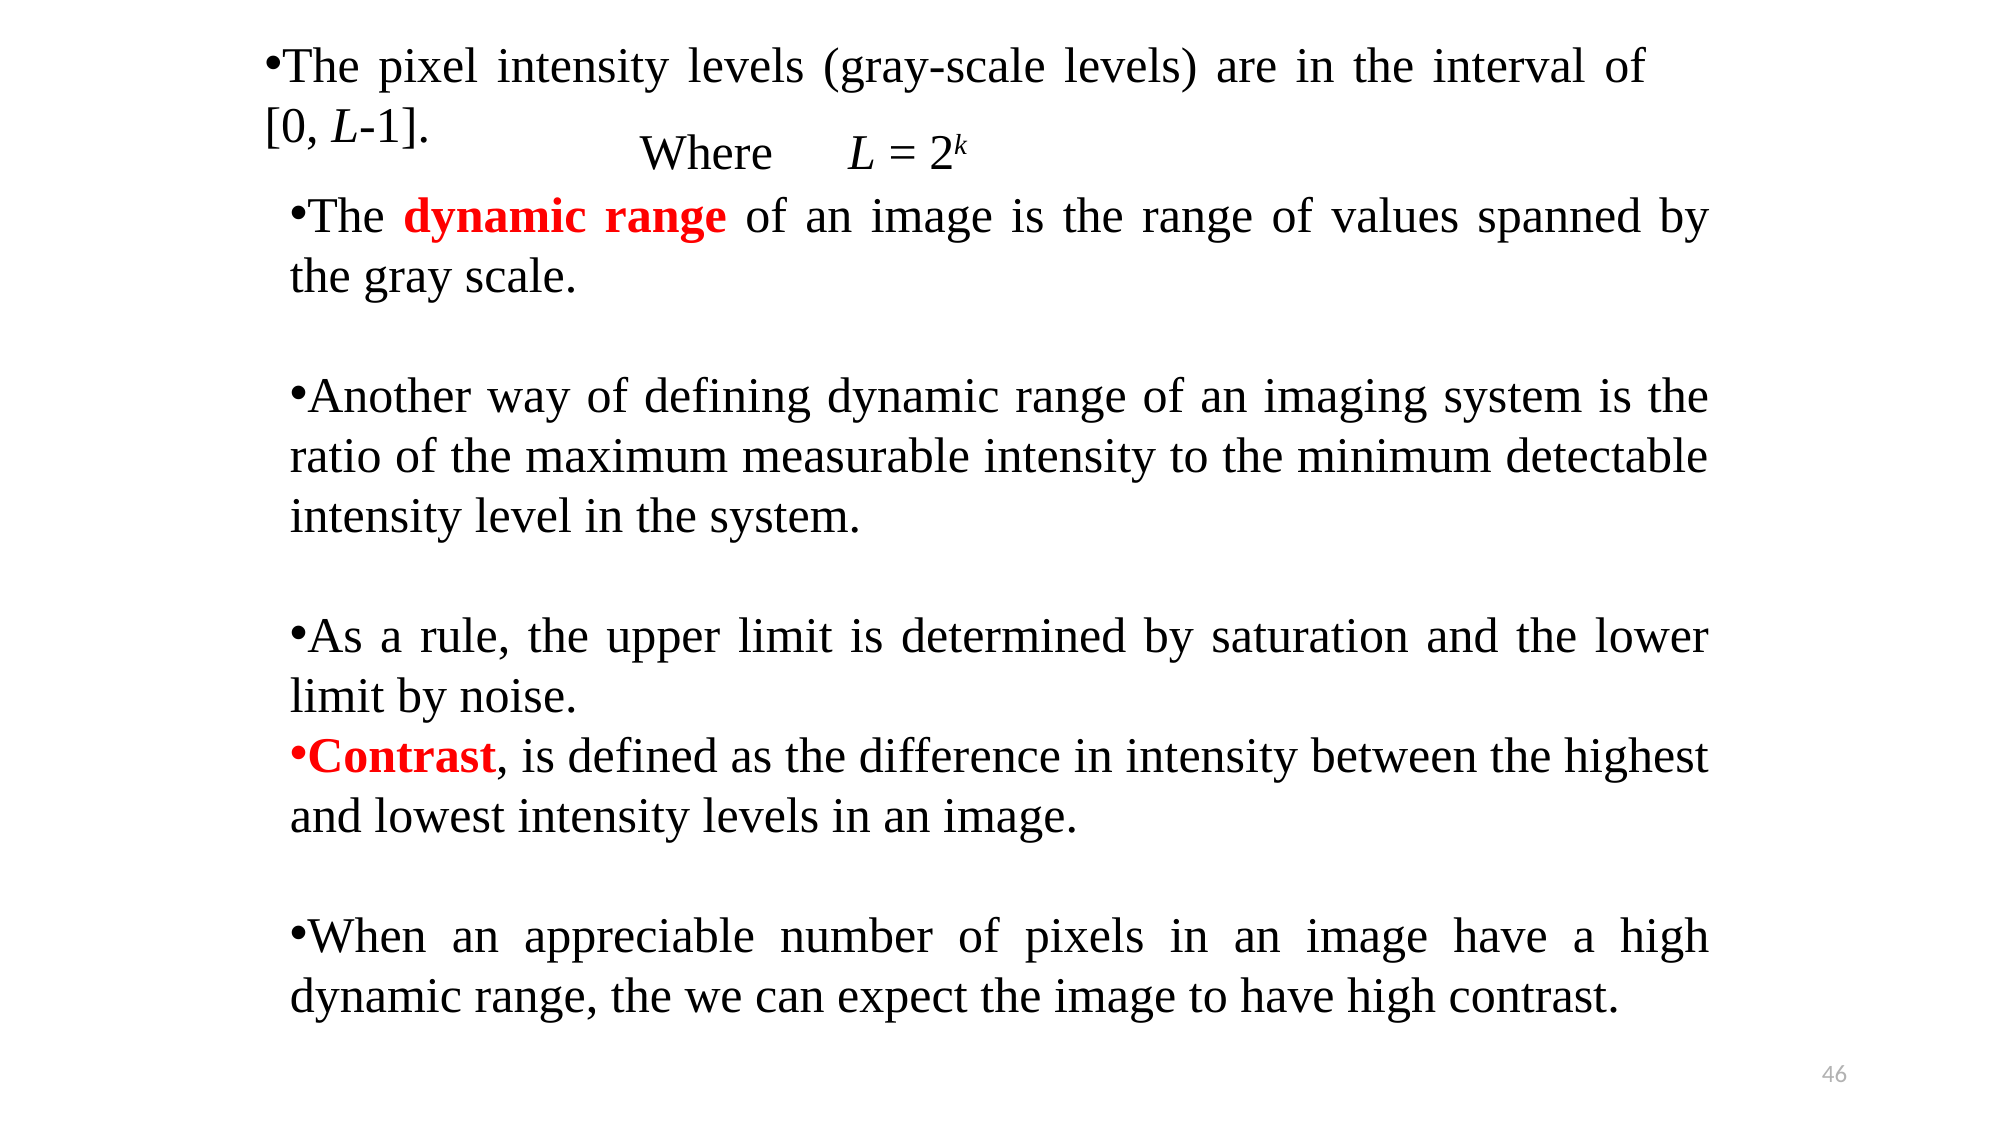

The pixel intensity levels (gray-scale levels) are in the interval of [0, L-1].
Where      L = 2k
The dynamic range of an image is the range of values spanned by the gray scale.

Another way of defining dynamic range of an imaging system is the ratio of the maximum measurable intensity to the minimum detectable intensity level in the system.

As a rule, the upper limit is determined by saturation and the lower limit by noise.
Contrast, is defined as the difference in intensity between the highest and lowest intensity levels in an image.

When an appreciable number of pixels in an image have a high dynamic range, the we can expect the image to have high contrast.
46